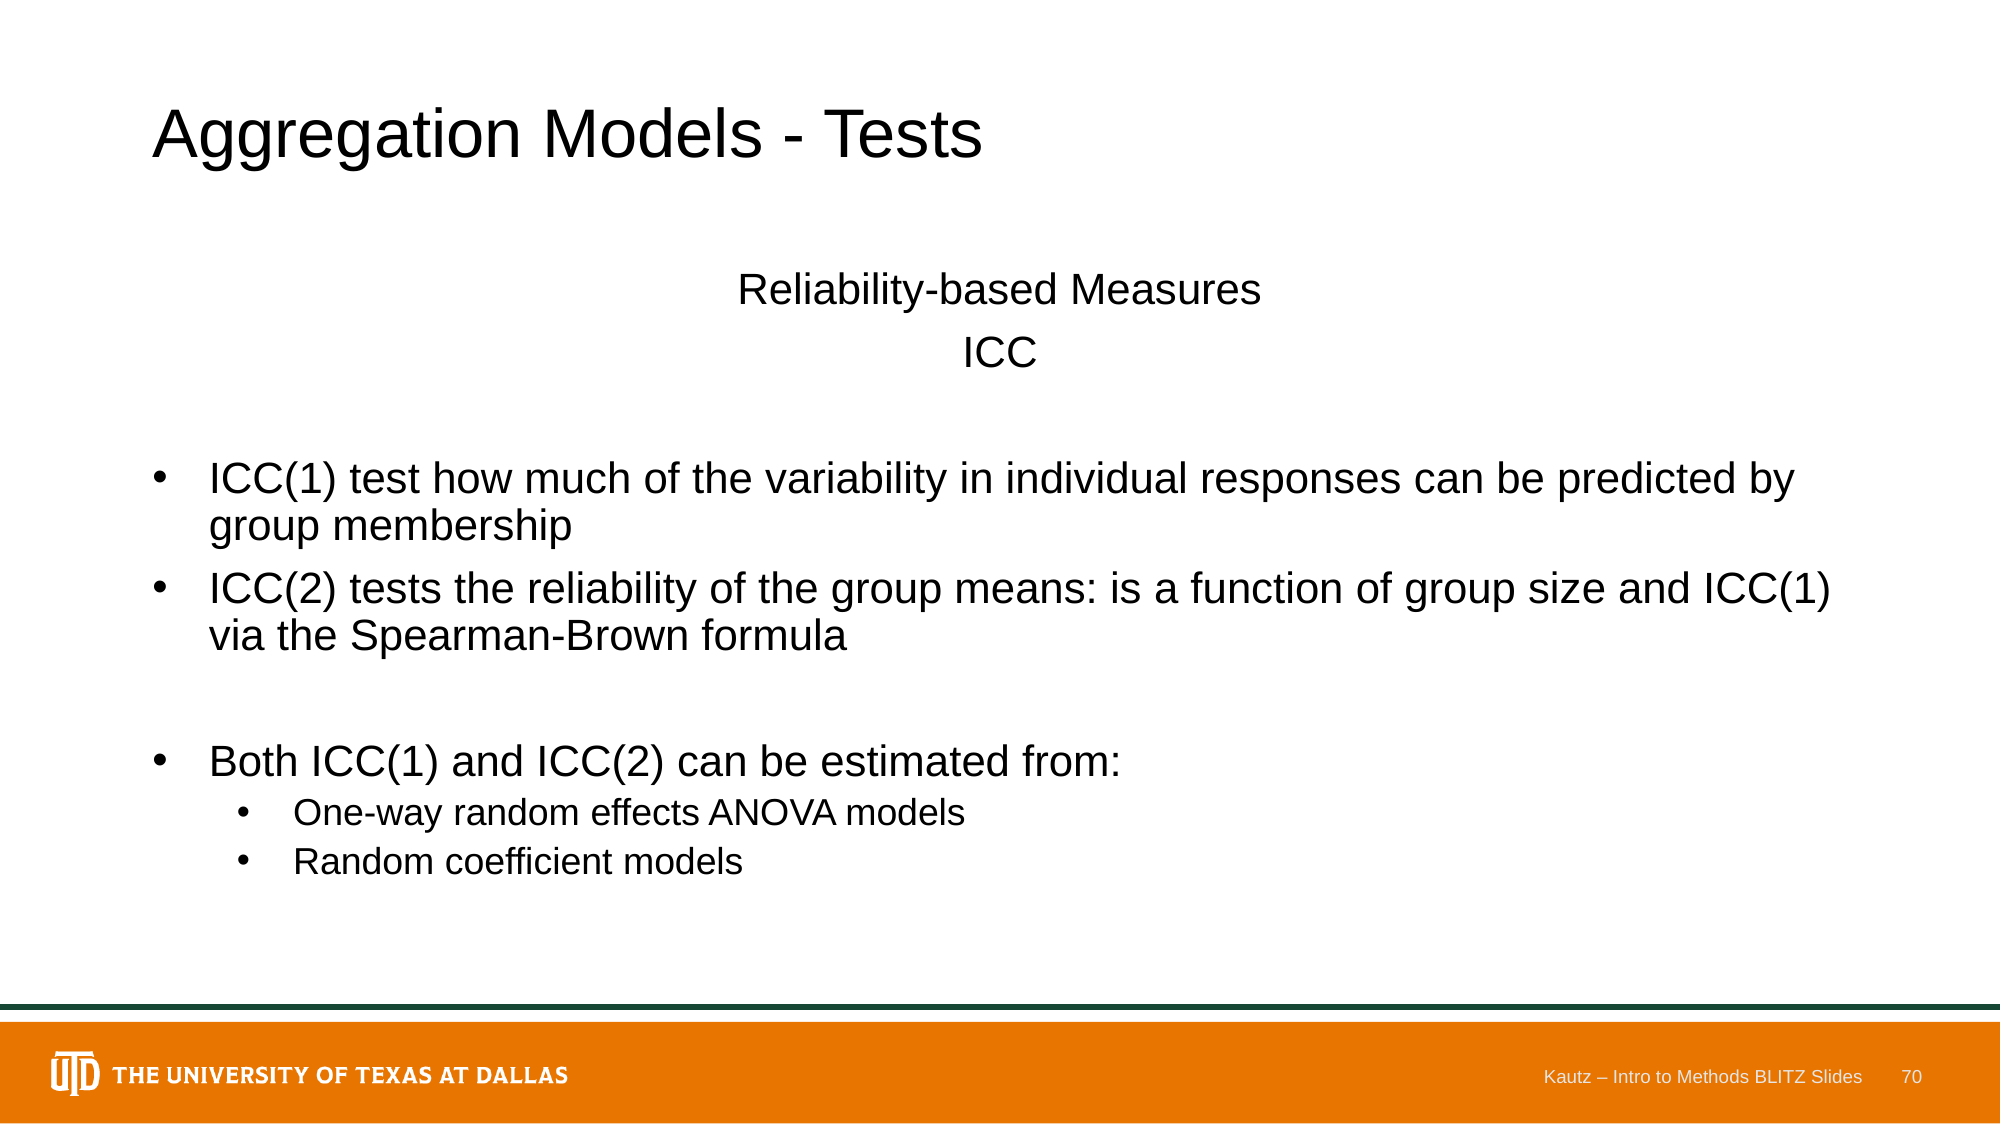

# Aggregation Models - Tests
Reliability-based Measures
ICC

ICC(1) test how much of the variability in individual responses can be predicted by group membership
ICC(2) tests the reliability of the group means: is a function of group size and ICC(1) via the Spearman-Brown formula

Both ICC(1) and ICC(2) can be estimated from:
One-way random effects ANOVA models
Random coefficient models
Kautz – Intro to Methods BLITZ Slides
70